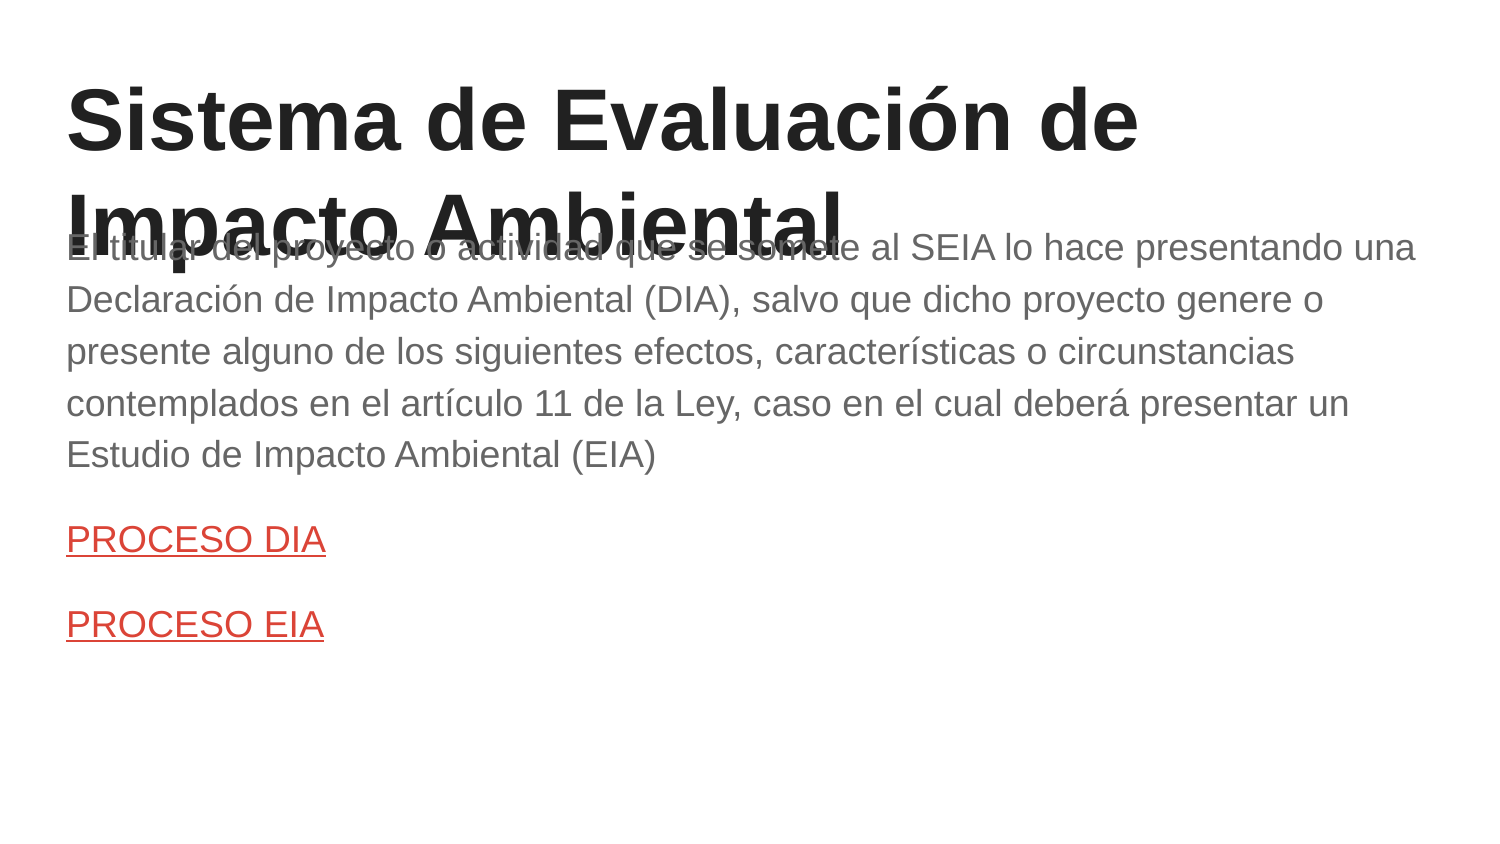

# Sistema de Evaluación de Impacto Ambiental
El titular del proyecto o actividad que se somete al SEIA lo hace presentando una Declaración de Impacto Ambiental (DIA), salvo que dicho proyecto genere o presente alguno de los siguientes efectos, características o circunstancias contemplados en el artículo 11 de la Ley, caso en el cual deberá presentar un Estudio de Impacto Ambiental (EIA)
PROCESO DIA
PROCESO EIA